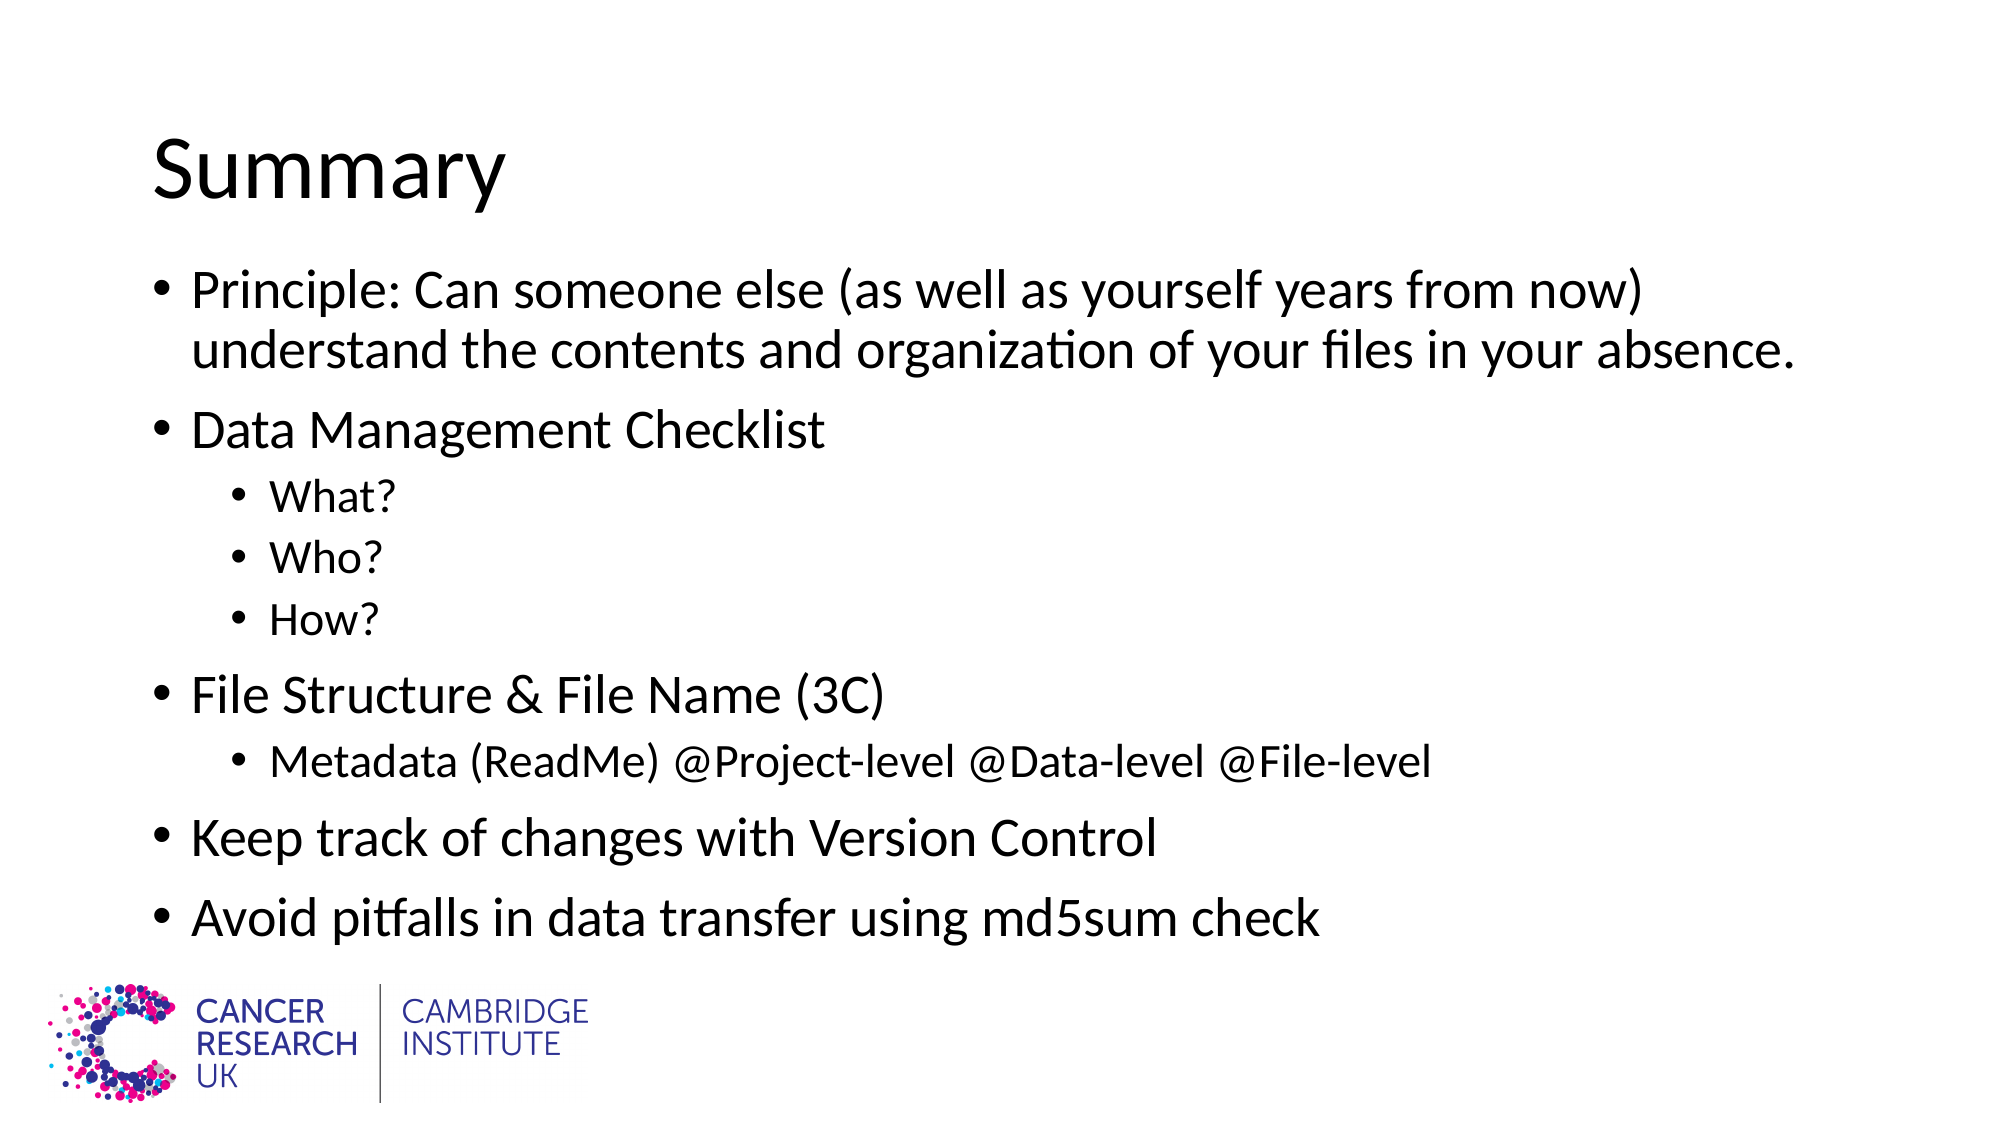

# Summary
Principle: Can someone else (as well as yourself years from now) understand the contents and organization of your files in your absence.
Data Management Checklist
What?
Who?
How?
File Structure & File Name (3C)
Metadata (ReadMe) @Project-level @Data-level @File-level
Keep track of changes with Version Control
Avoid pitfalls in data transfer using md5sum check